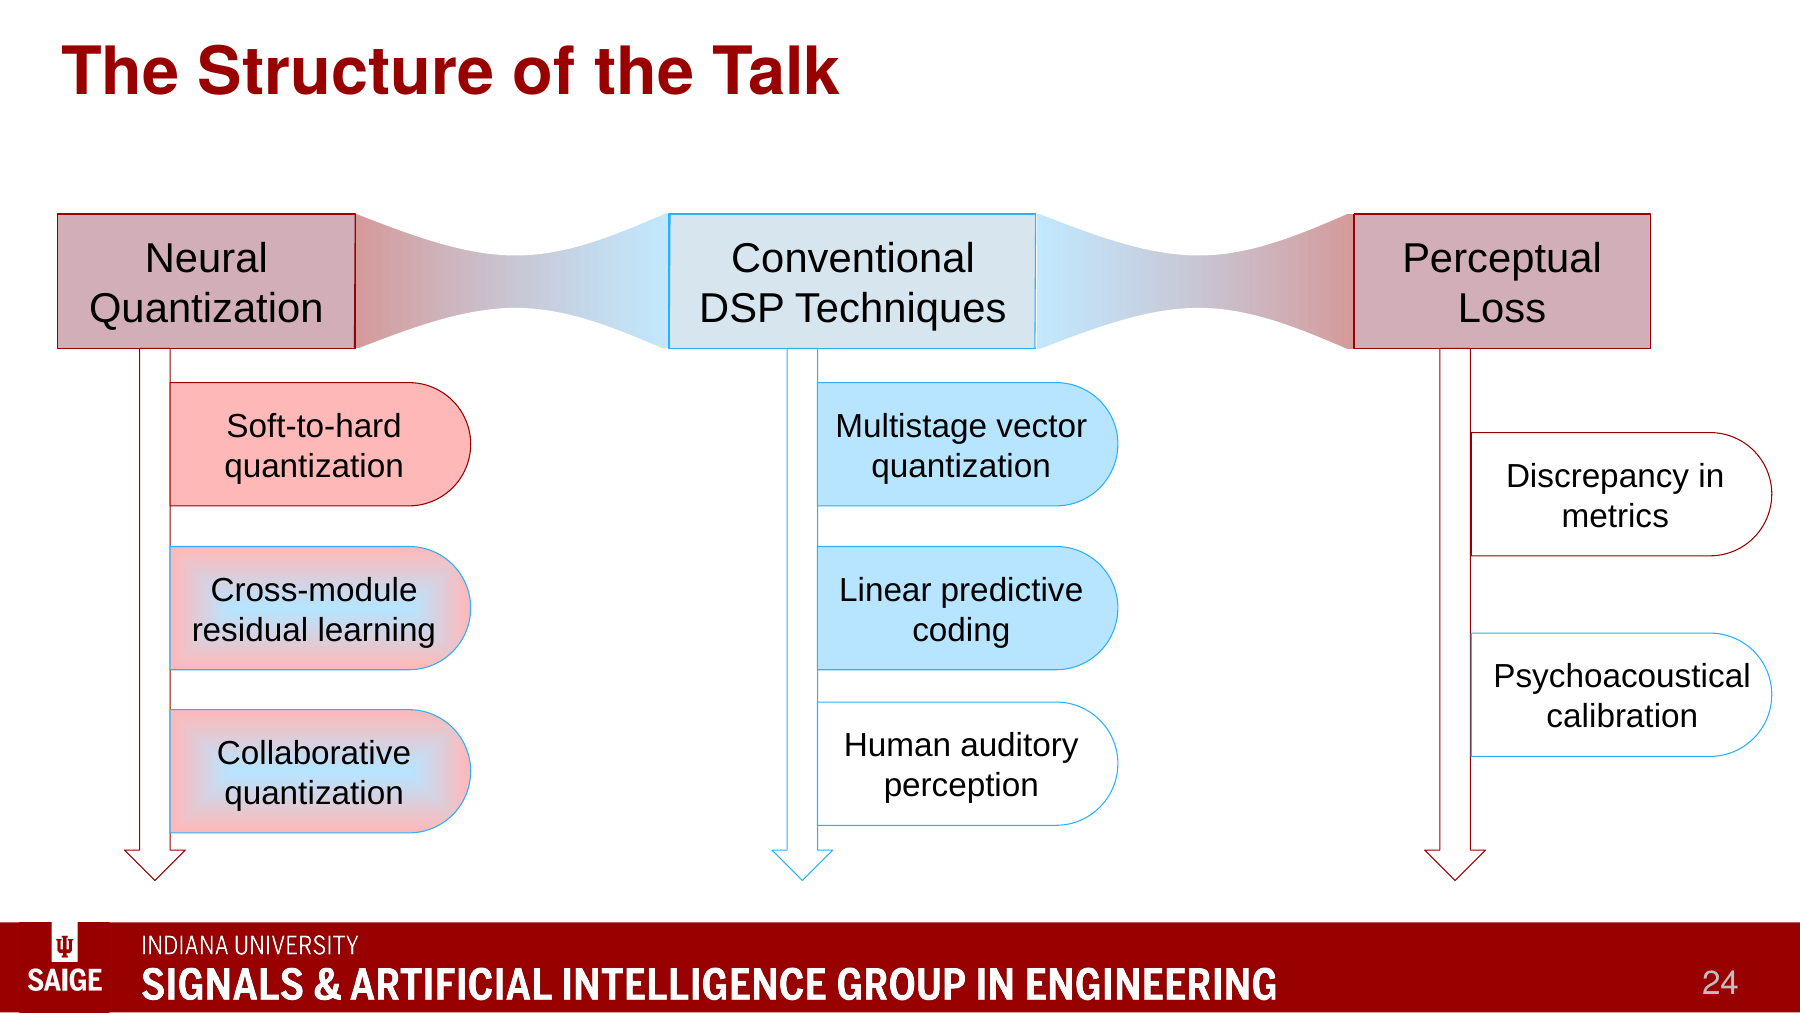

# The Structure of the Talk

Conventional DSP Techniques
Perceptual Loss
Neural Quantization

Soft-to-hard quantization

Multistage vector quantization

Discrepancy in metrics

Cross-module residual learning

Linear predictive coding

Psychoacoustical calibration

Human auditory perception

Collaborative quantization

24